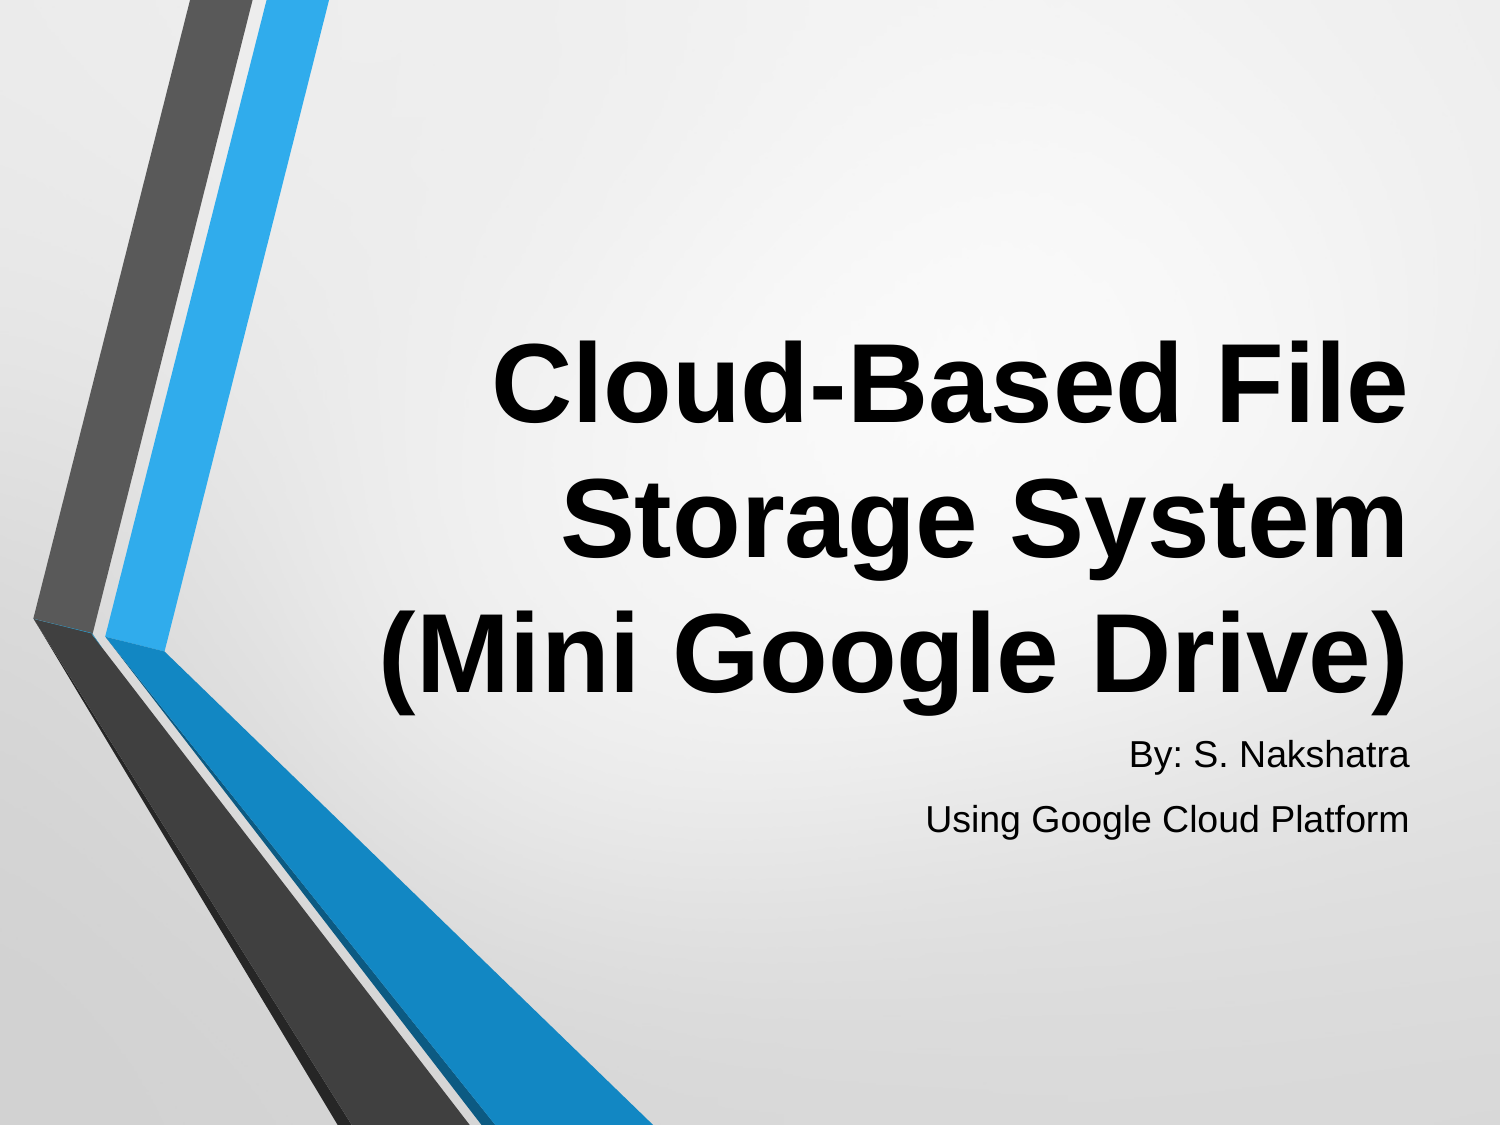

# Cloud-Based File Storage System (Mini Google Drive)
By: S. Nakshatra
Using Google Cloud Platform